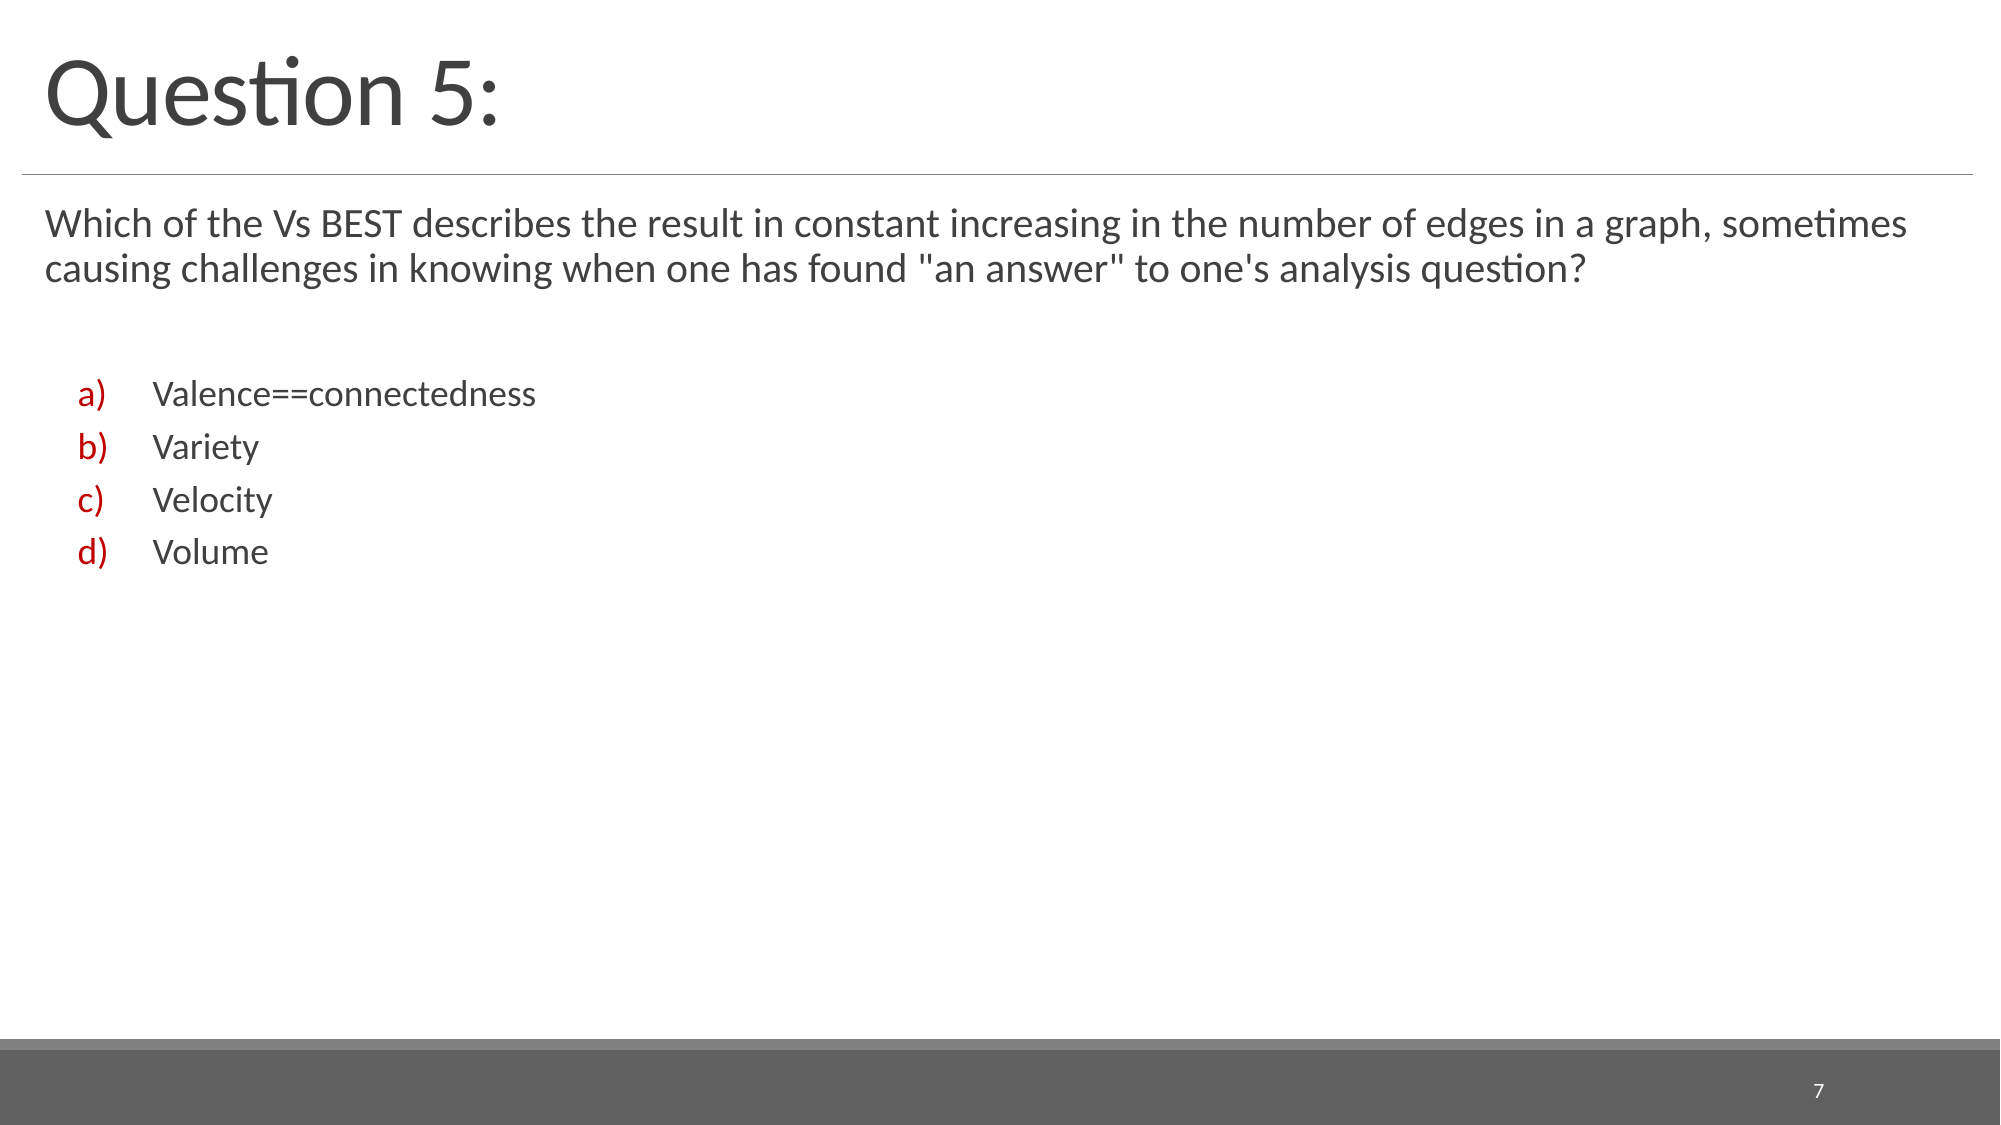

# Question 5:
Which of the Vs BEST describes the result in constant increasing in the number of edges in a graph, sometimes causing challenges in knowing when one has found "an answer" to one's analysis question?

Valence==connectedness
Variety
Velocity
Volume

7